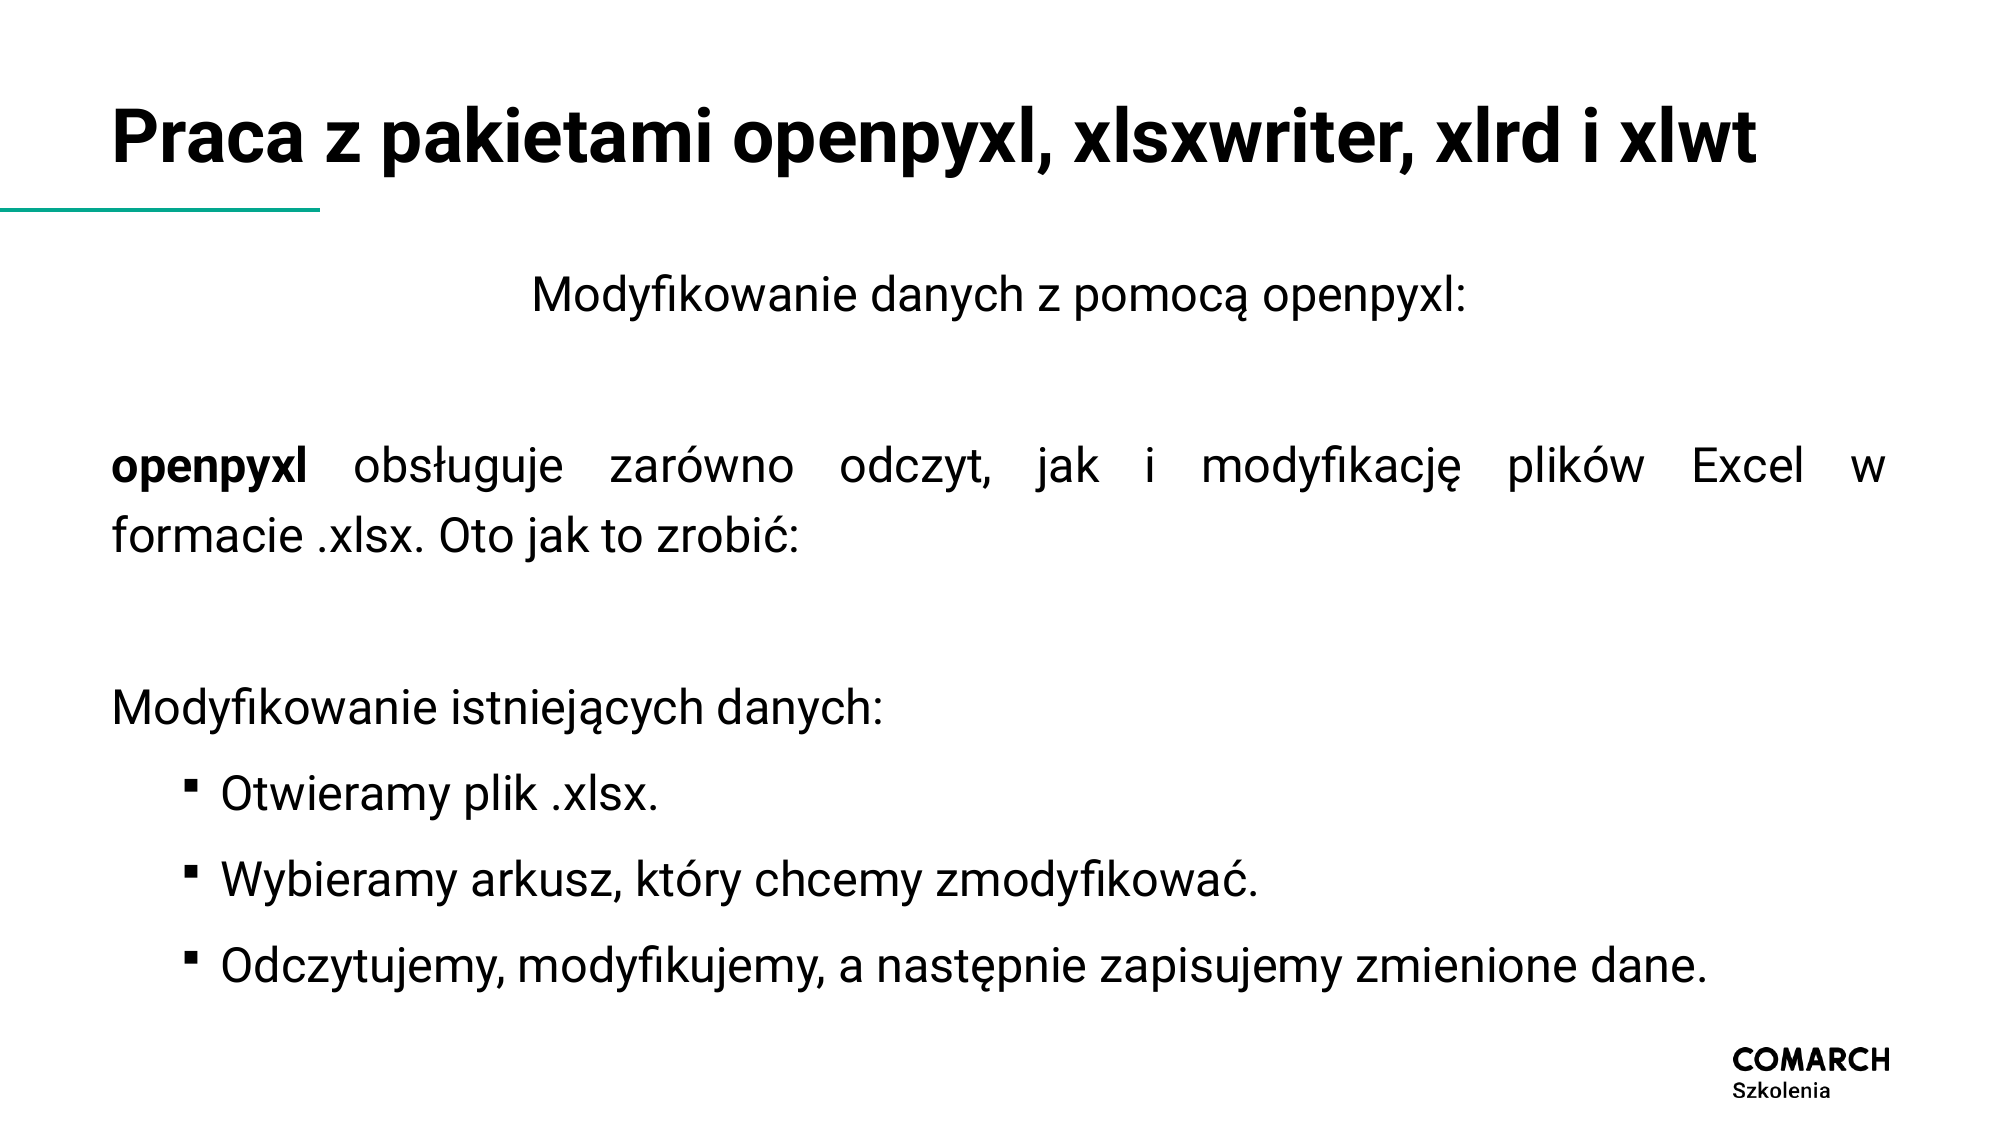

# Praca z pakietami openpyxl, xlsxwriter, xlrd i xlwt
Modyfikowanie danych z pomocą openpyxl:

openpyxl obsługuje zarówno odczyt, jak i modyfikację plików Excel w formacie .xlsx. Oto jak to zrobić:

Modyfikowanie istniejących danych:
Otwieramy plik .xlsx.
Wybieramy arkusz, który chcemy zmodyfikować.
Odczytujemy, modyfikujemy, a następnie zapisujemy zmienione dane.